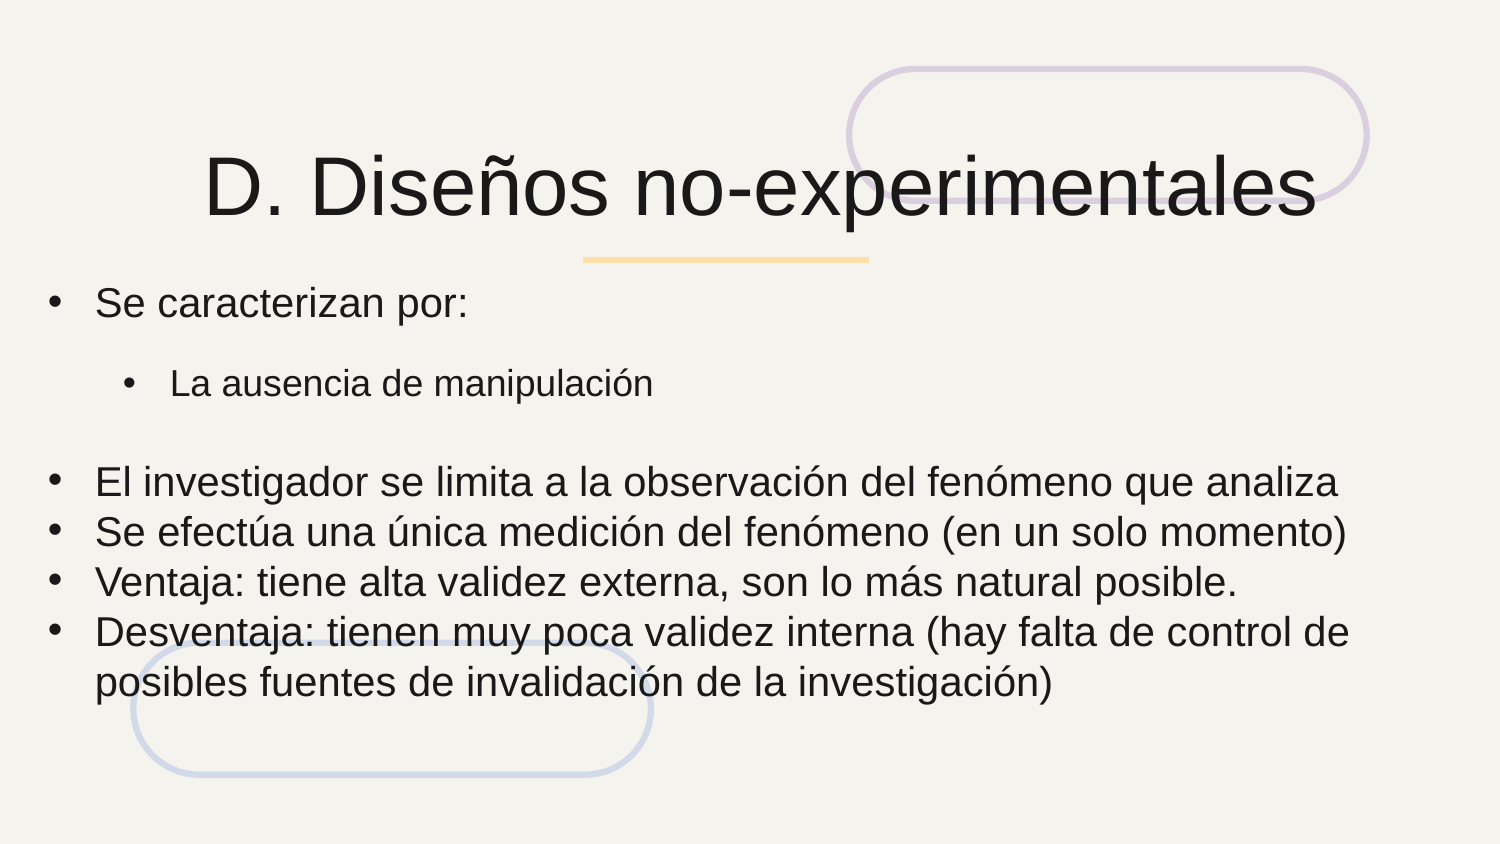

# D. Diseños no-experimentales
Se caracterizan por:
La ausencia de manipulación

El investigador se limita a la observación del fenómeno que analiza
Se efectúa una única medición del fenómeno (en un solo momento)
Ventaja: tiene alta validez externa, son lo más natural posible.
Desventaja: tienen muy poca validez interna (hay falta de control de posibles fuentes de invalidación de la investigación)